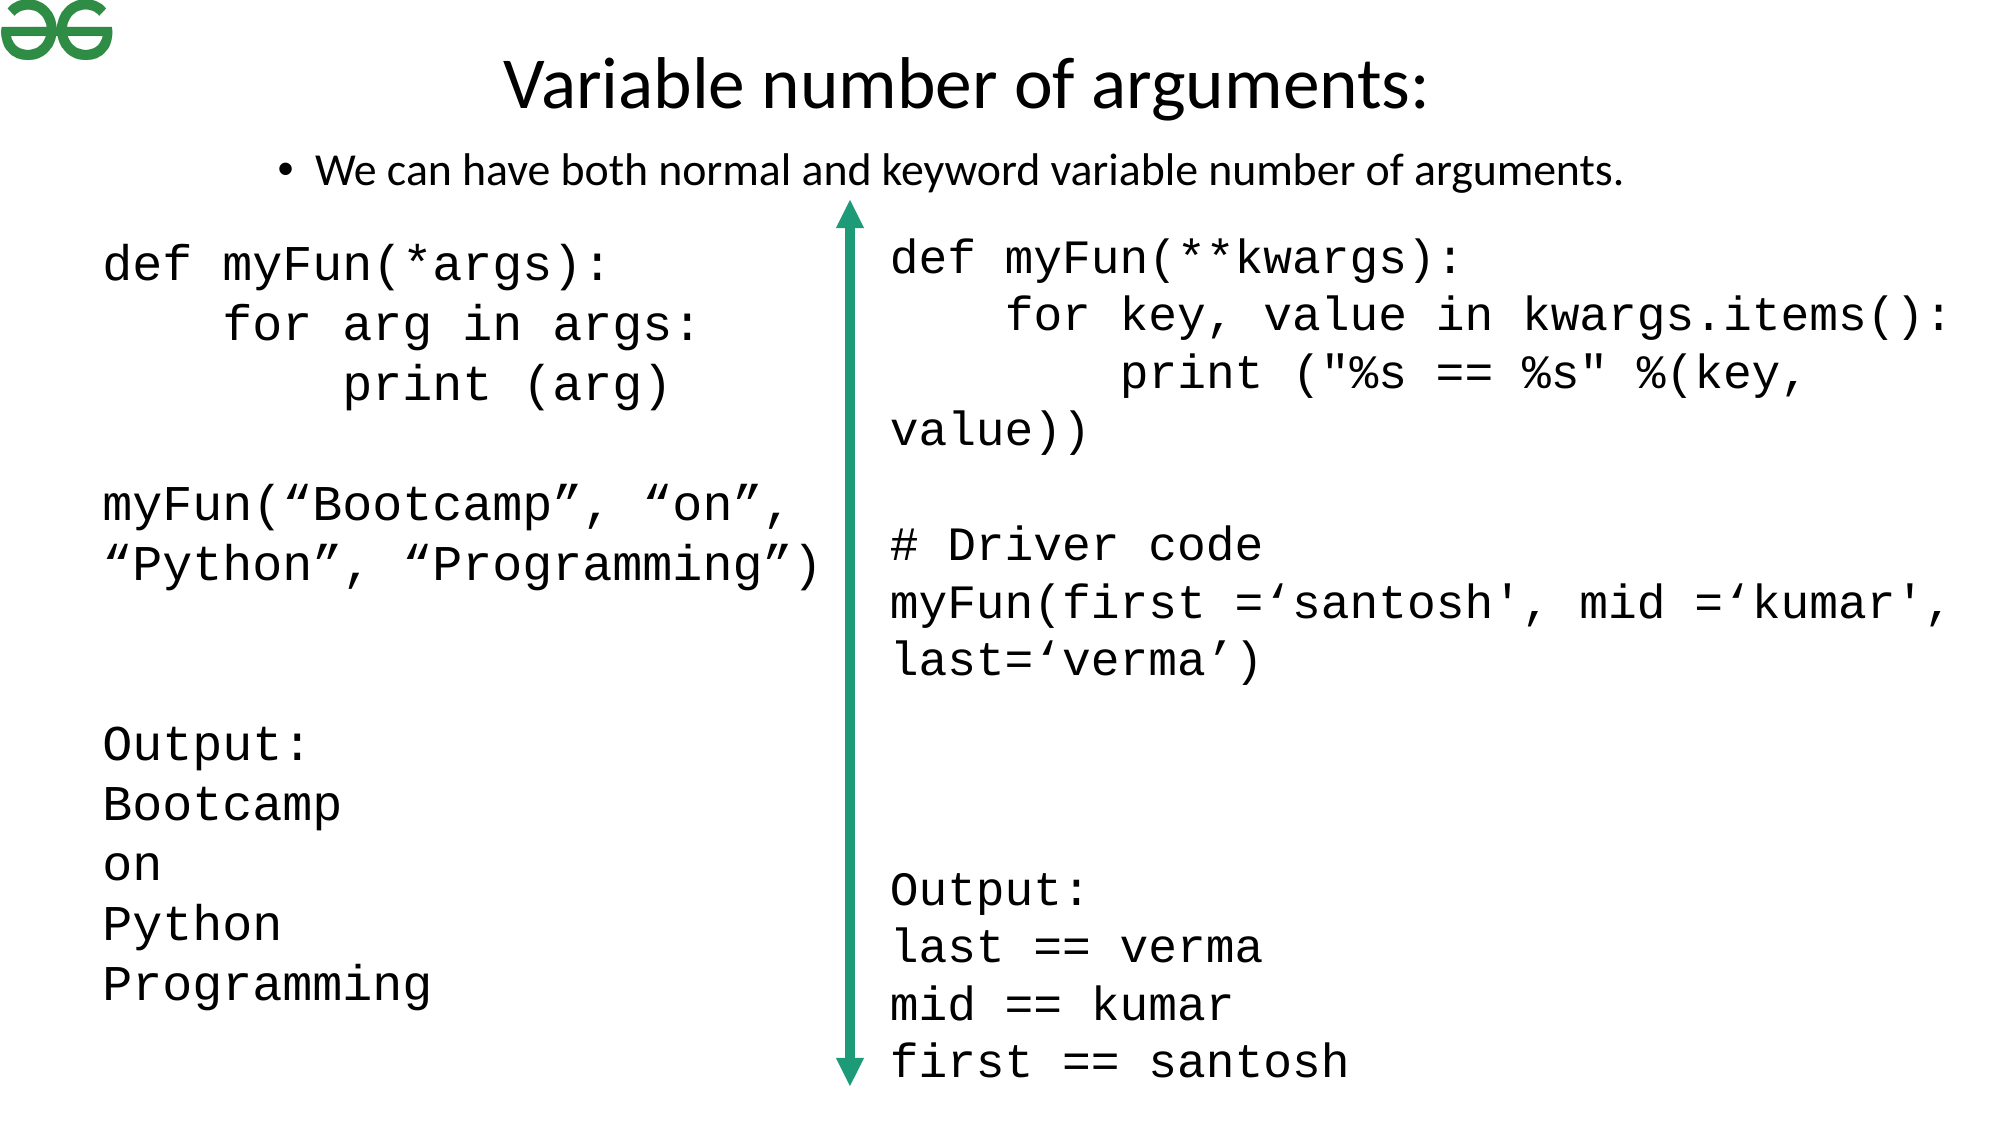

# Variable number of arguments:
We can have both normal and keyword variable number of arguments.

def myFun(**kwargs):
    for key, value in kwargs.items():
        print ("%s == %s" %(key, value))

# Driver code
myFun(first =‘santosh', mid =‘kumar', last=‘verma’)

Output:
last == verma
mid == kumar
first == santosh
def myFun(*args):
    for arg in args:
        print (arg)

myFun(“Bootcamp”, “on”, “Python”, “Programming”)

Output:
Bootcamp
on
Python
Programming